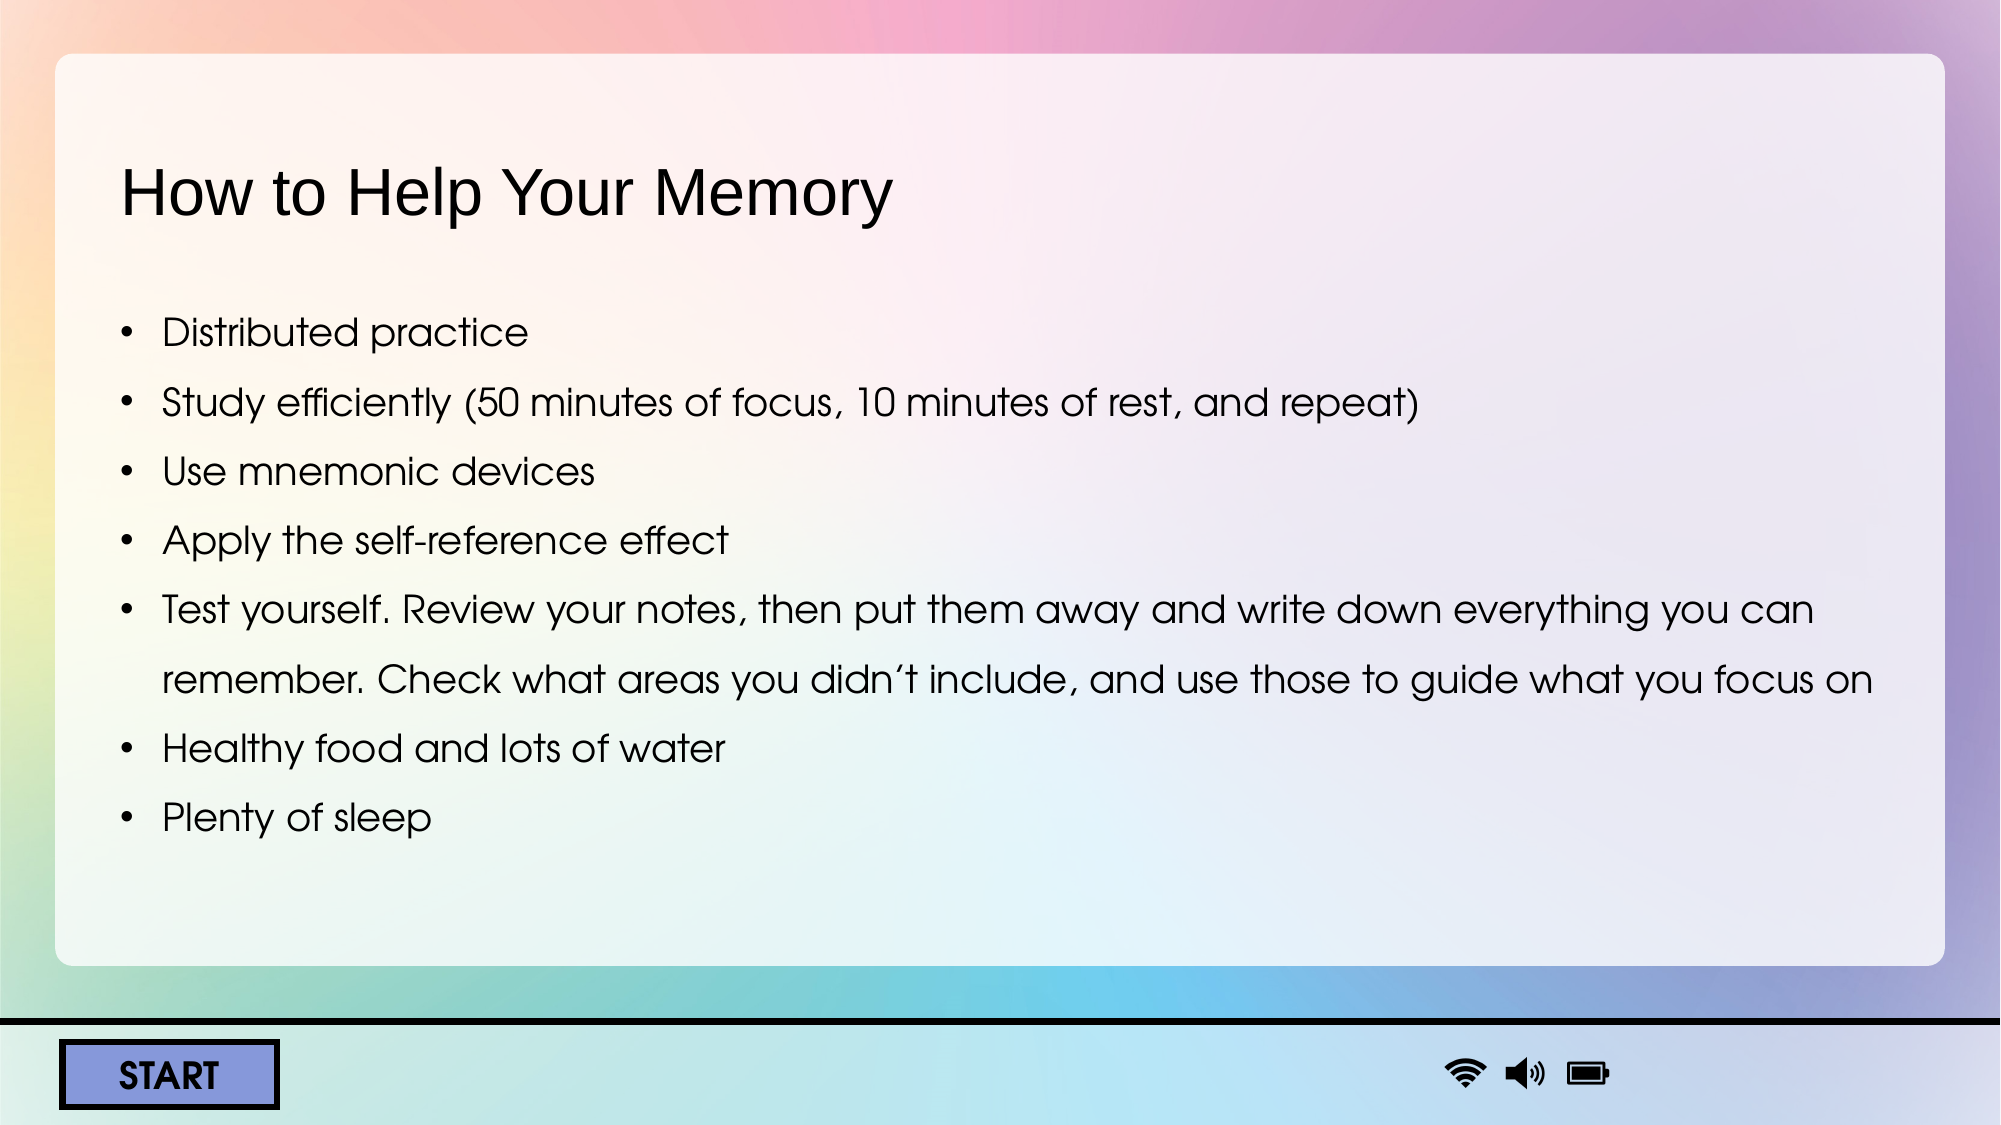

# How to Help Your Memory
Distributed practice
Study efficiently (50 minutes of focus, 10 minutes of rest, and repeat)
Use mnemonic devices
Apply the self-reference effect
Test yourself. Review your notes, then put them away and write down everything you can remember. Check what areas you didn’t include, and use those to guide what you focus on
Healthy food and lots of water
Plenty of sleep